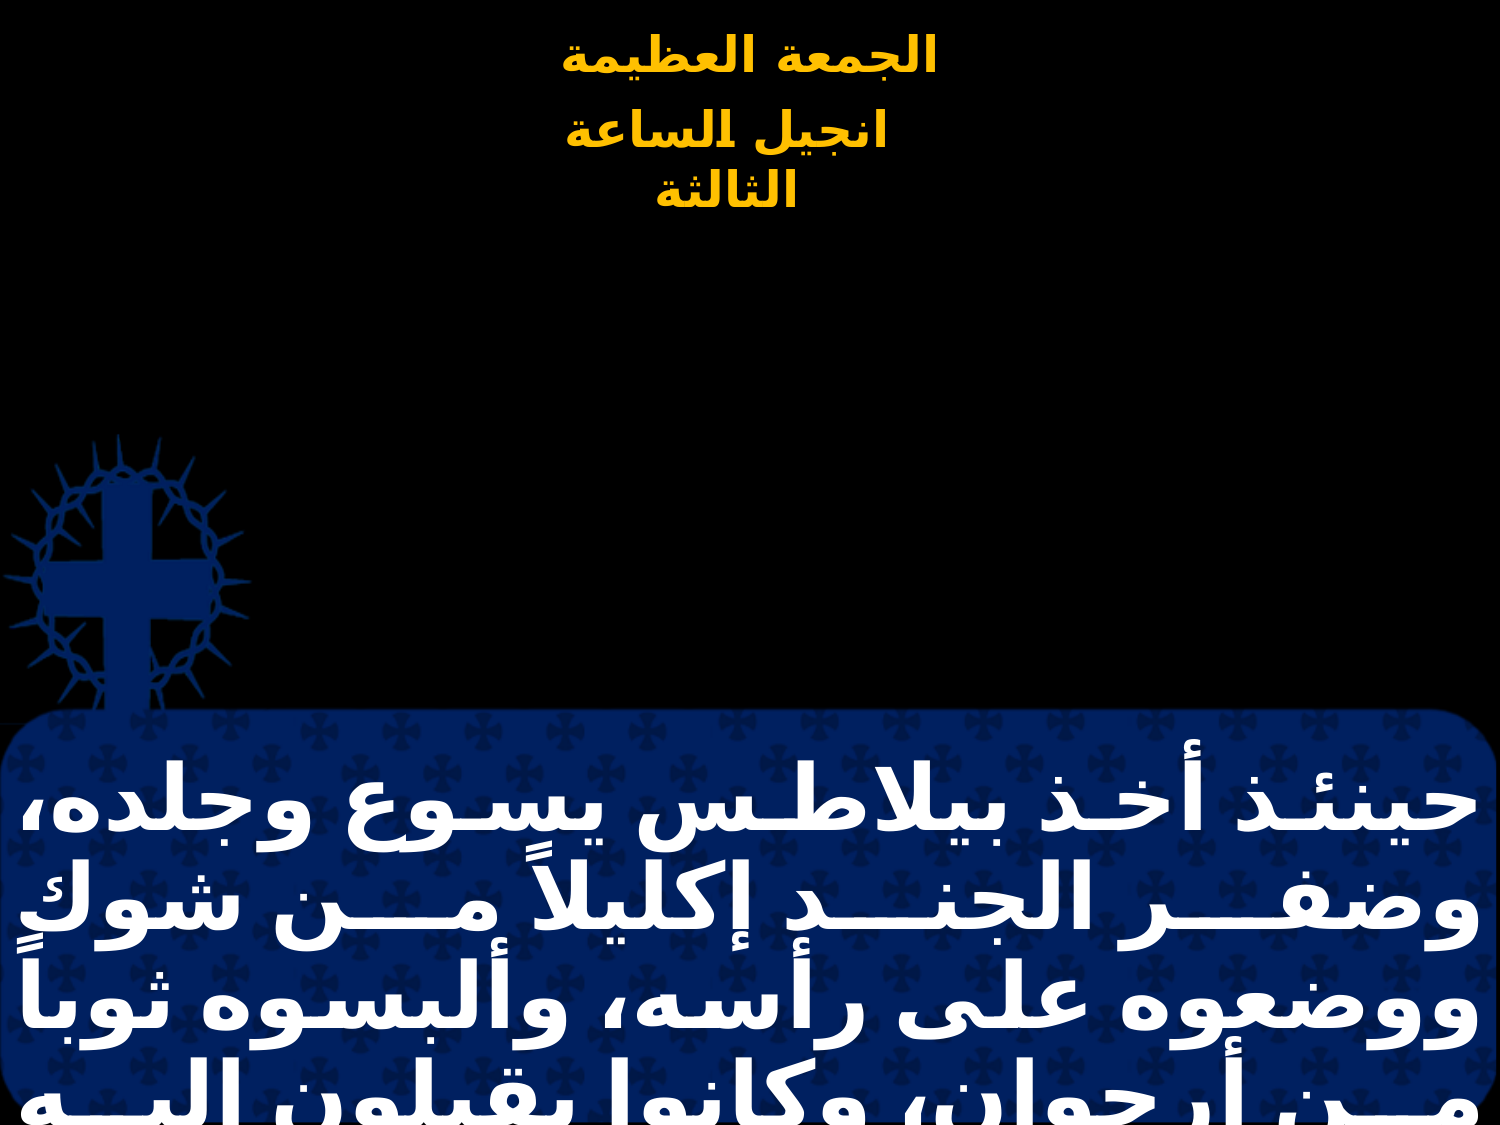

# حينئذ أخذ بيلاطس يسوع وجلده، وضفر الجند إكليلاً من شوك ووضعوه على رأسه، وألبسوه ثوباً من أرجوان، وكانوا يقبلون إليه ويقولون: